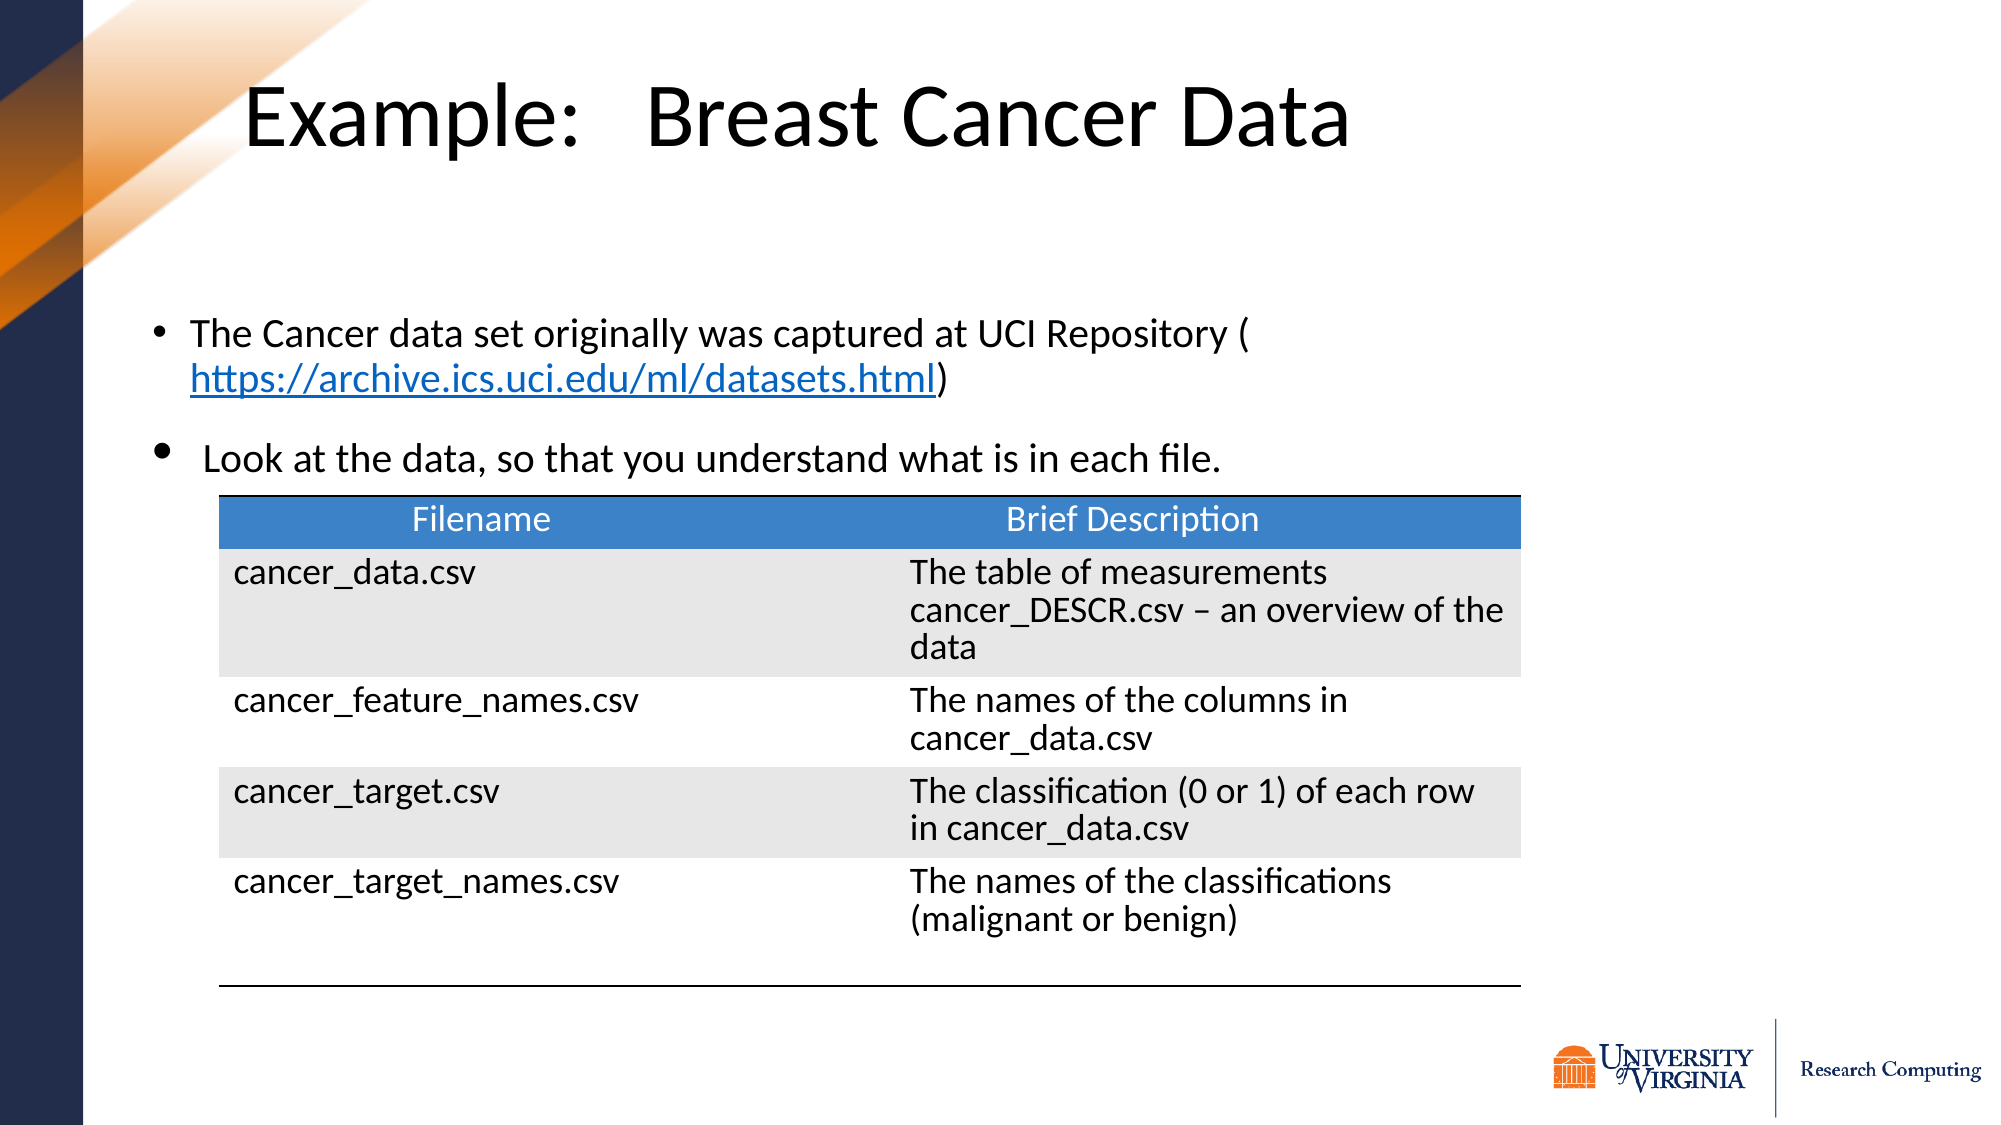

# Example:   Breast Cancer Data
The Cancer data set originally was captured at UCI Repository (https://archive.ics.uci.edu/ml/datasets.html)
 Look at the data, so that you understand what is in each file.

| Filename | Brief Description |
| --- | --- |
| cancer\_data.csv | The table of measurements cancer\_DESCR.csv – an overview of the data |
| cancer\_feature\_names.csv | The names of the columns in cancer\_data.csv |
| cancer\_target.csv | The classification (0 or 1) of each row in cancer\_data.csv |
| cancer\_target\_names.csv | The names of the classifications (malignant or benign) |